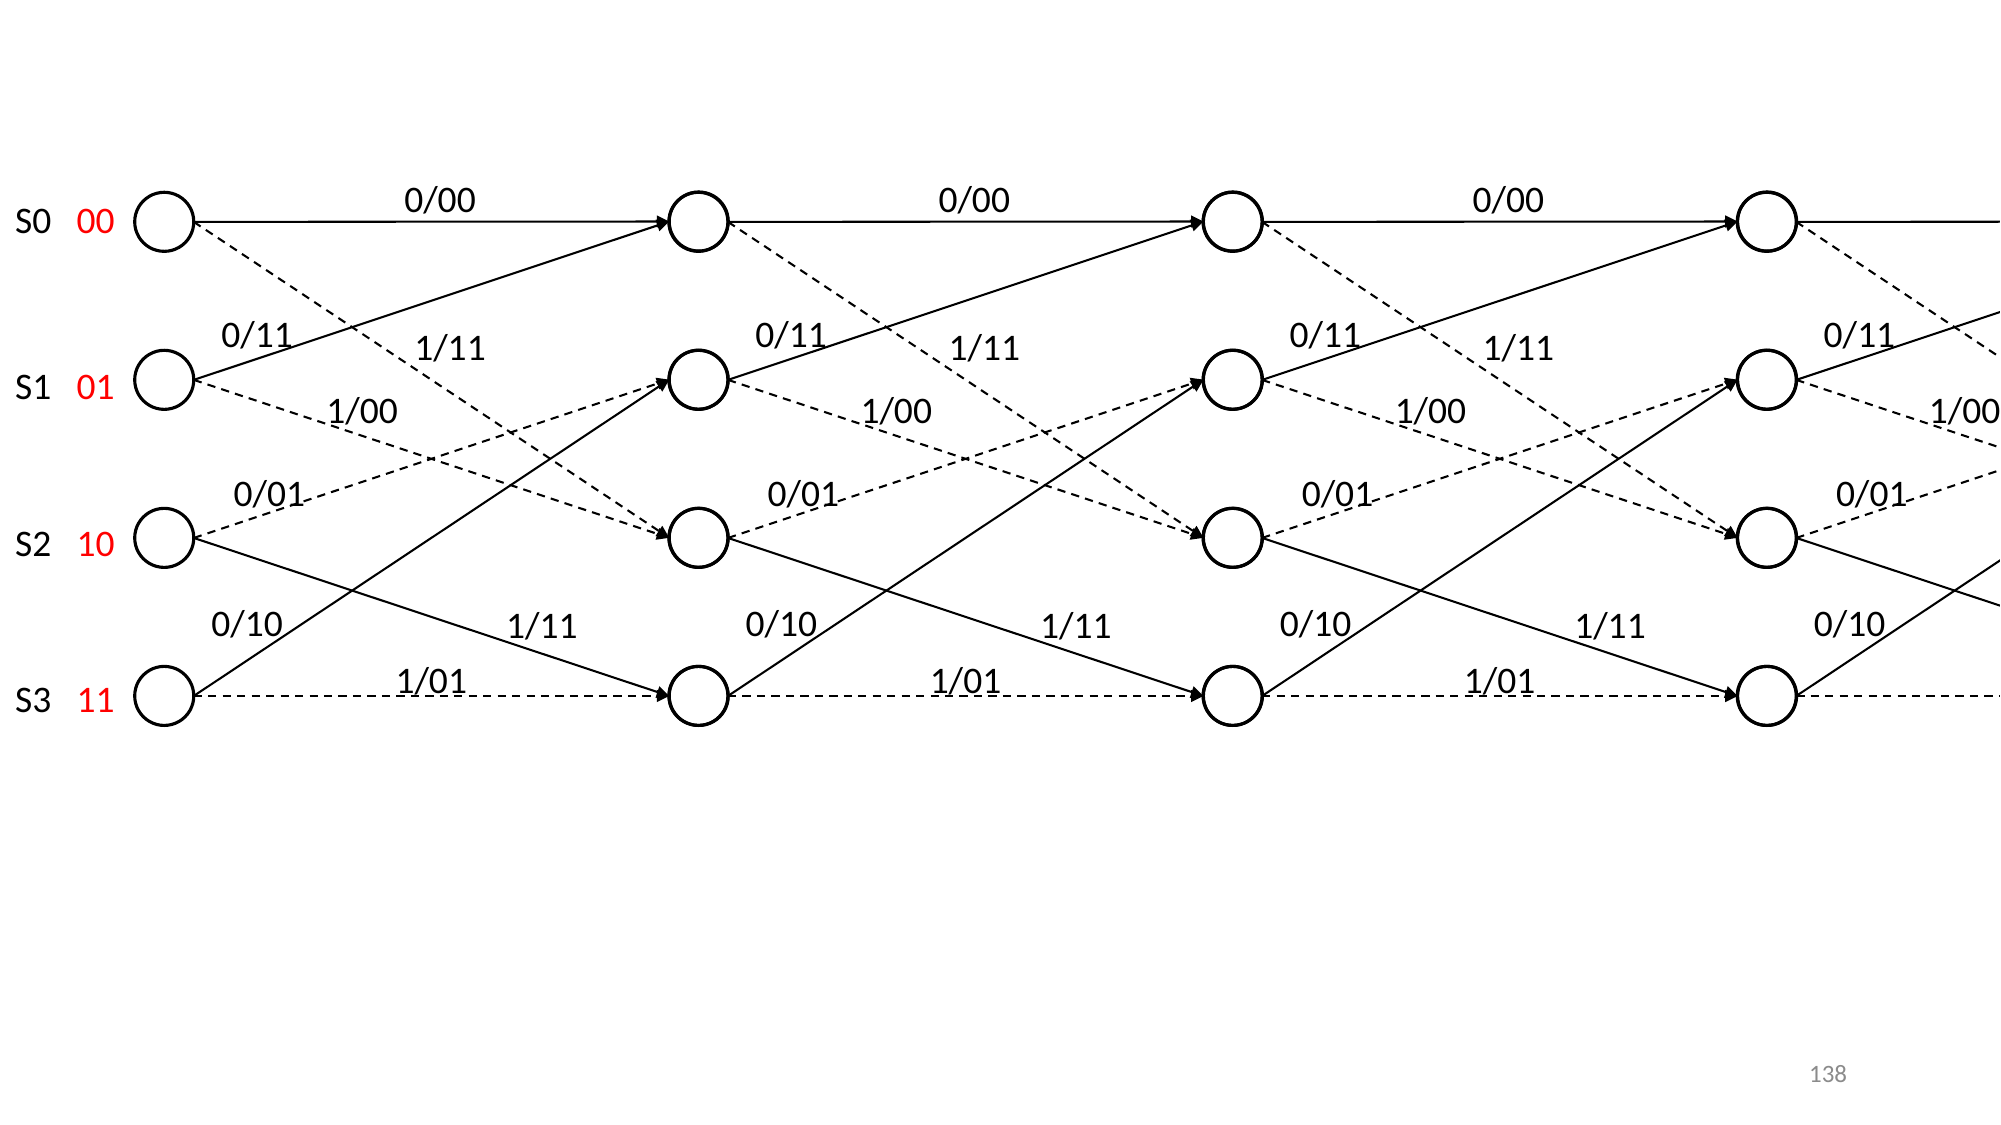

0/00

0/11
1/11

1/00
0/01

0/10
1/11
1/01

0/00

0/11
1/11

1/00
0/01

0/10
1/11
1/01

0/00

0/11
1/11

1/00
0/01

0/10
1/11
1/01

0/00

0/11
1/11

1/00
0/01

0/10
1/11
1/01

S0
00
S1
01
S2
10
S3
11
138